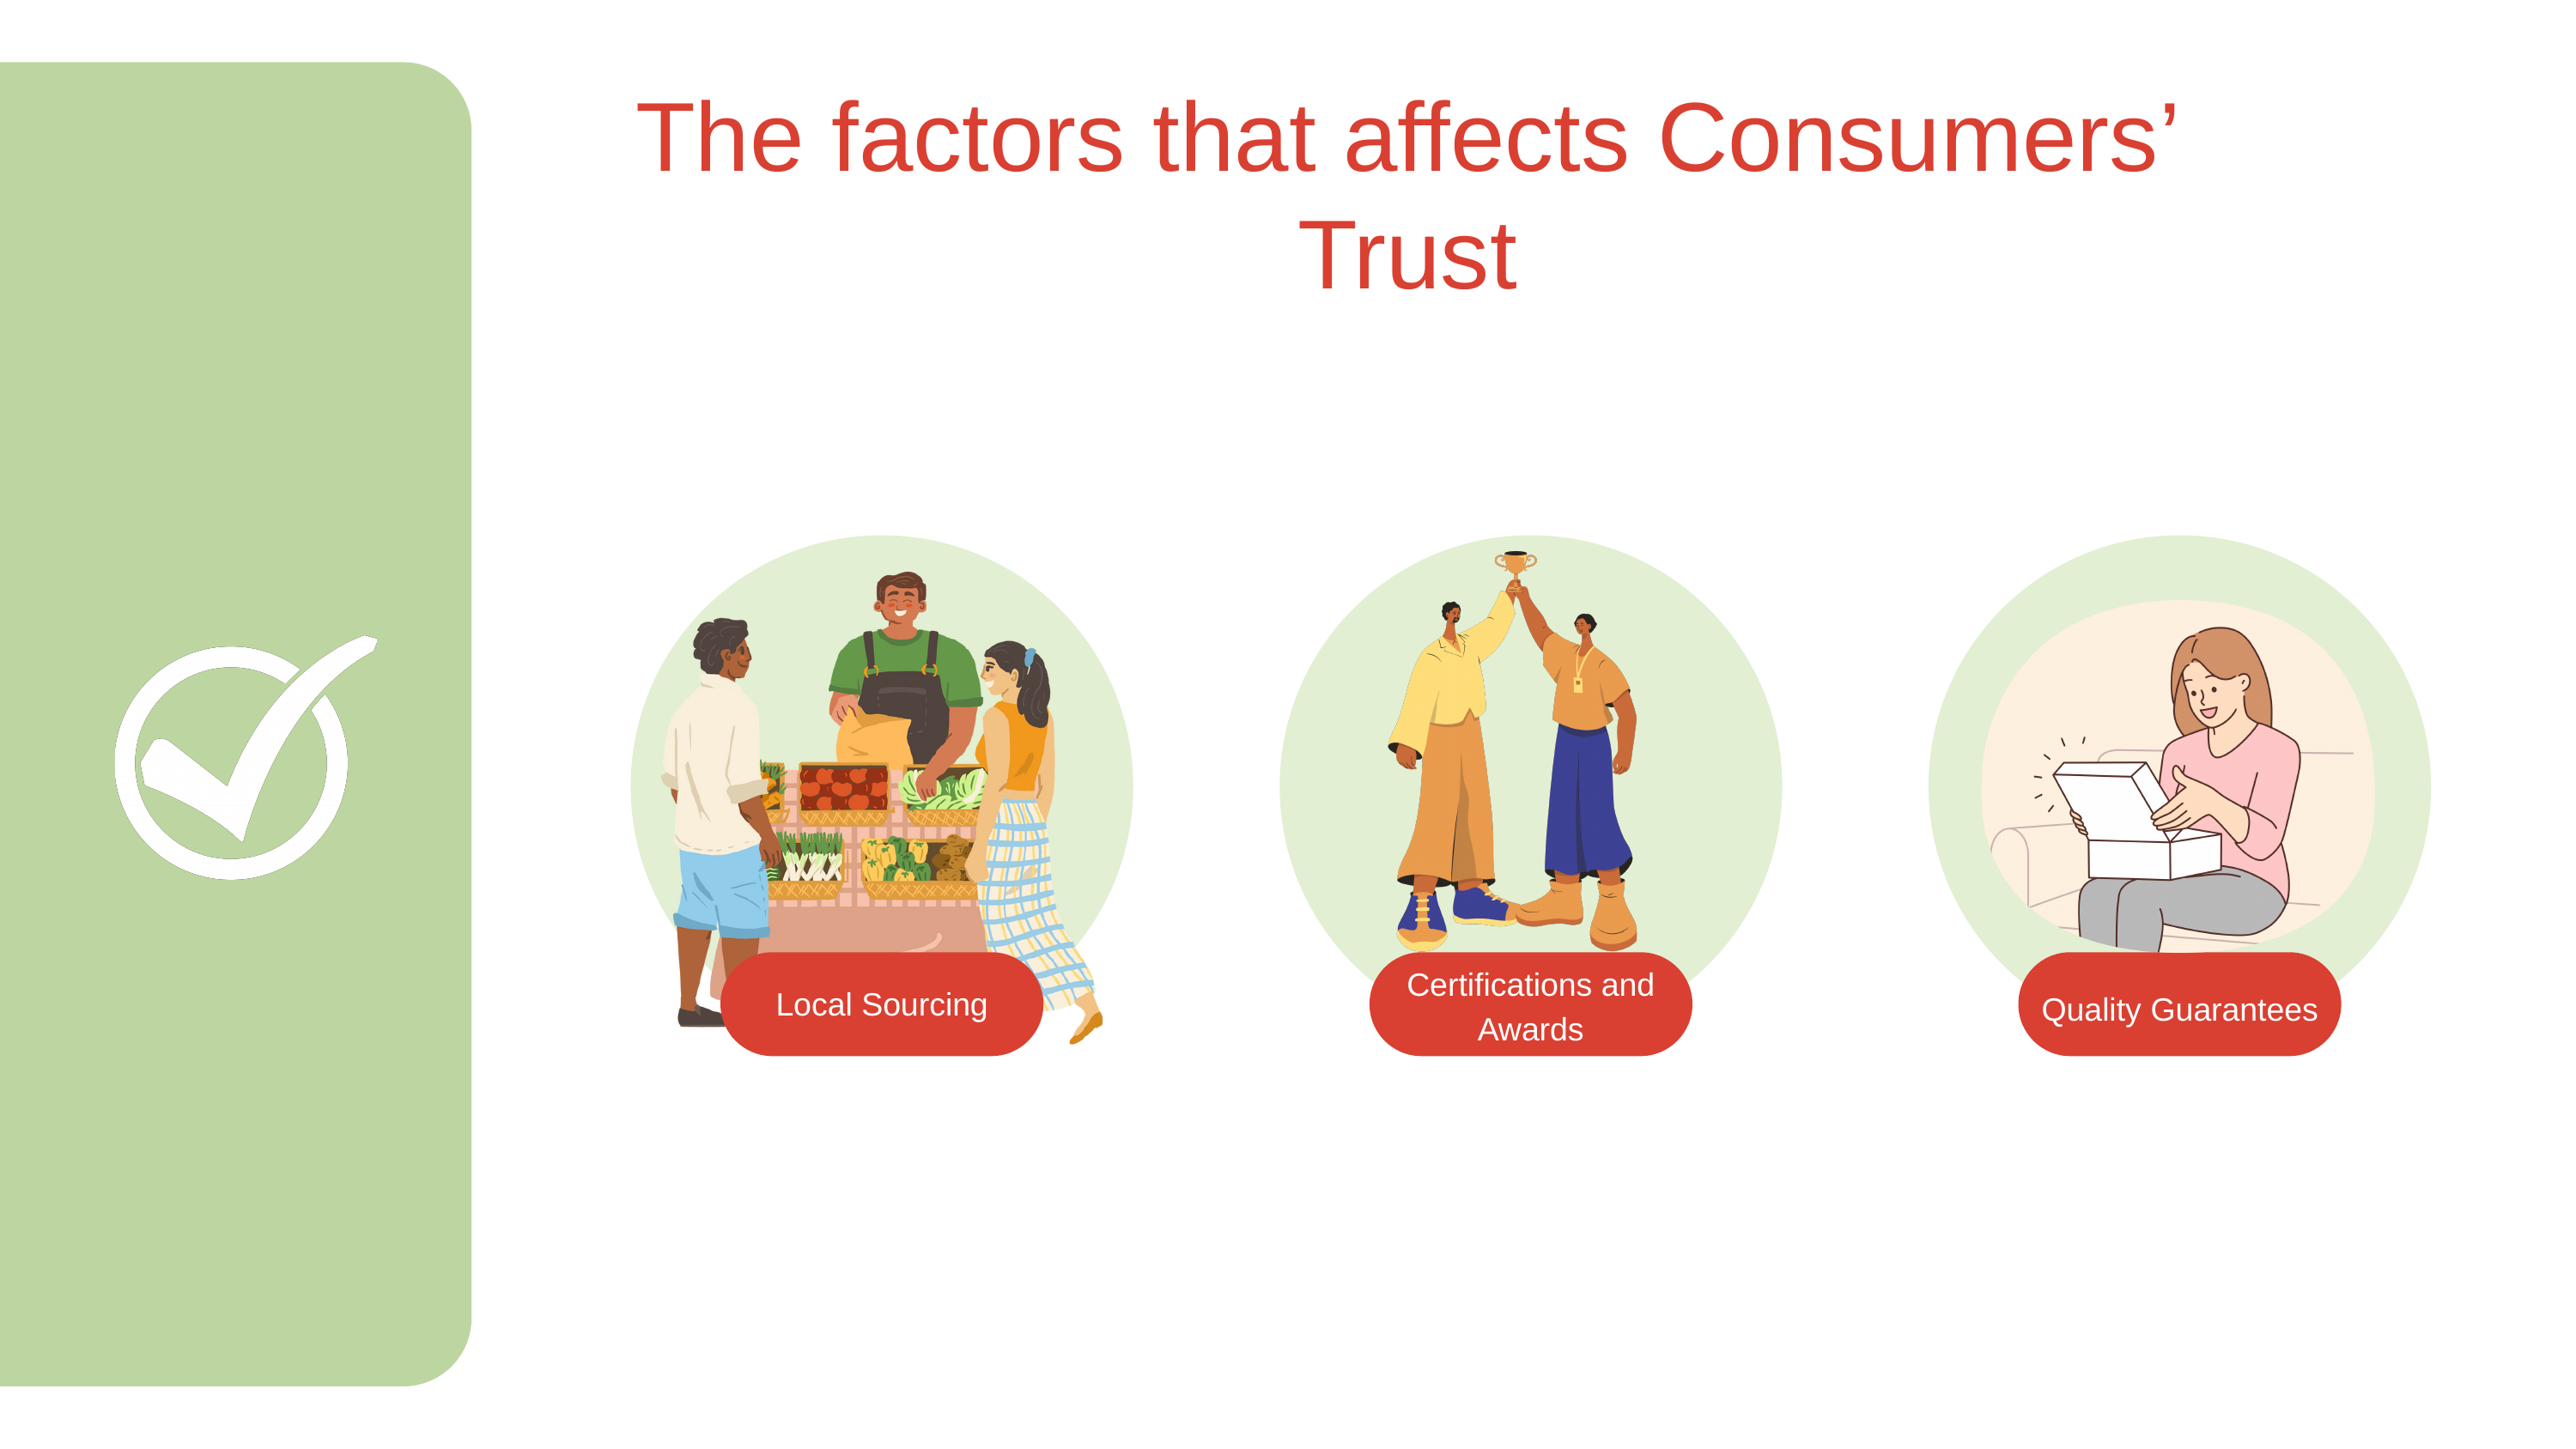

The factors that affects Consumers’ Trust

Certifications and Awards
Local Sourcing
Quality Guarantees